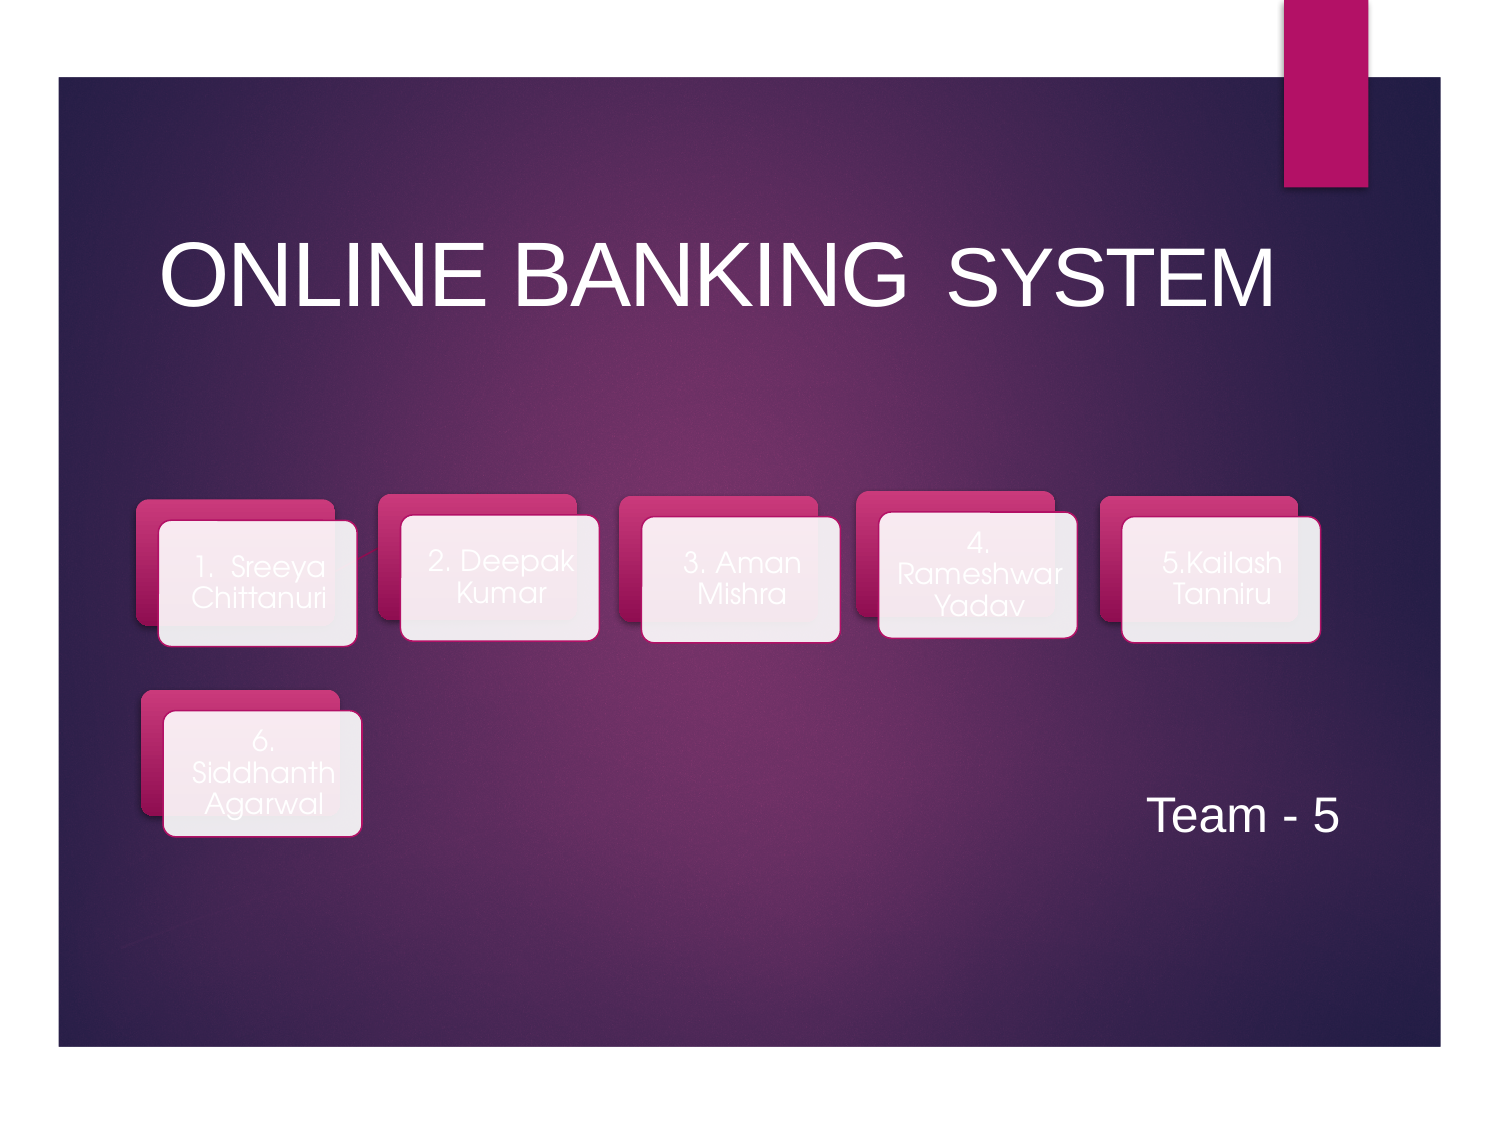

ONLINE BANKING  SYSTEM
1.  Sreeya Chittanuri
2. Deepak Kumar
3. Aman Mishra
4. Rameshwar Yadav
5.Kailash Tanniru
6. Siddhanth Agarwal
Team - 5